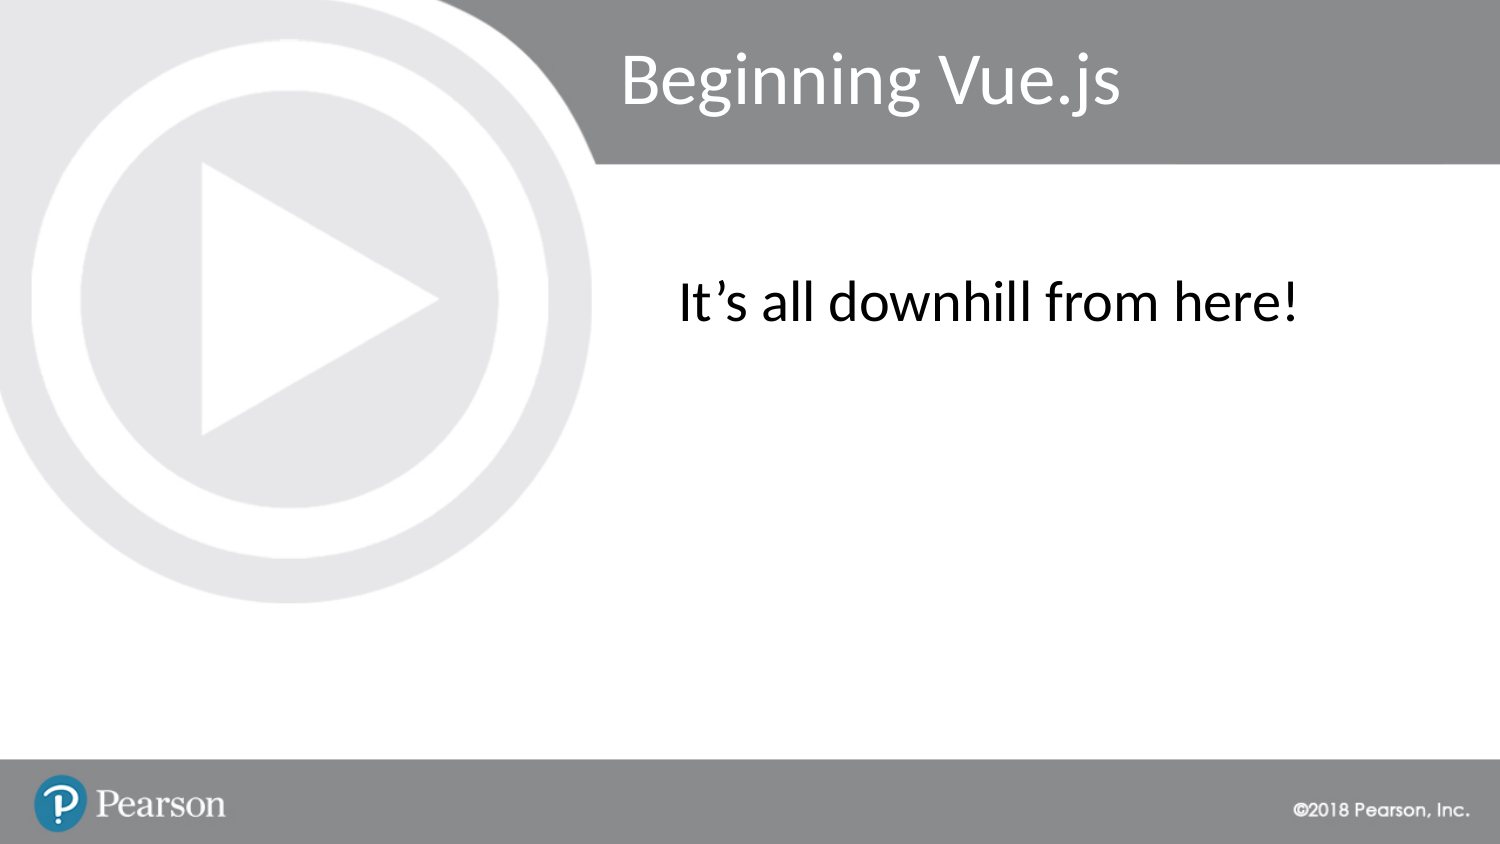

# Beginning Vue.js
It’s all downhill from here!